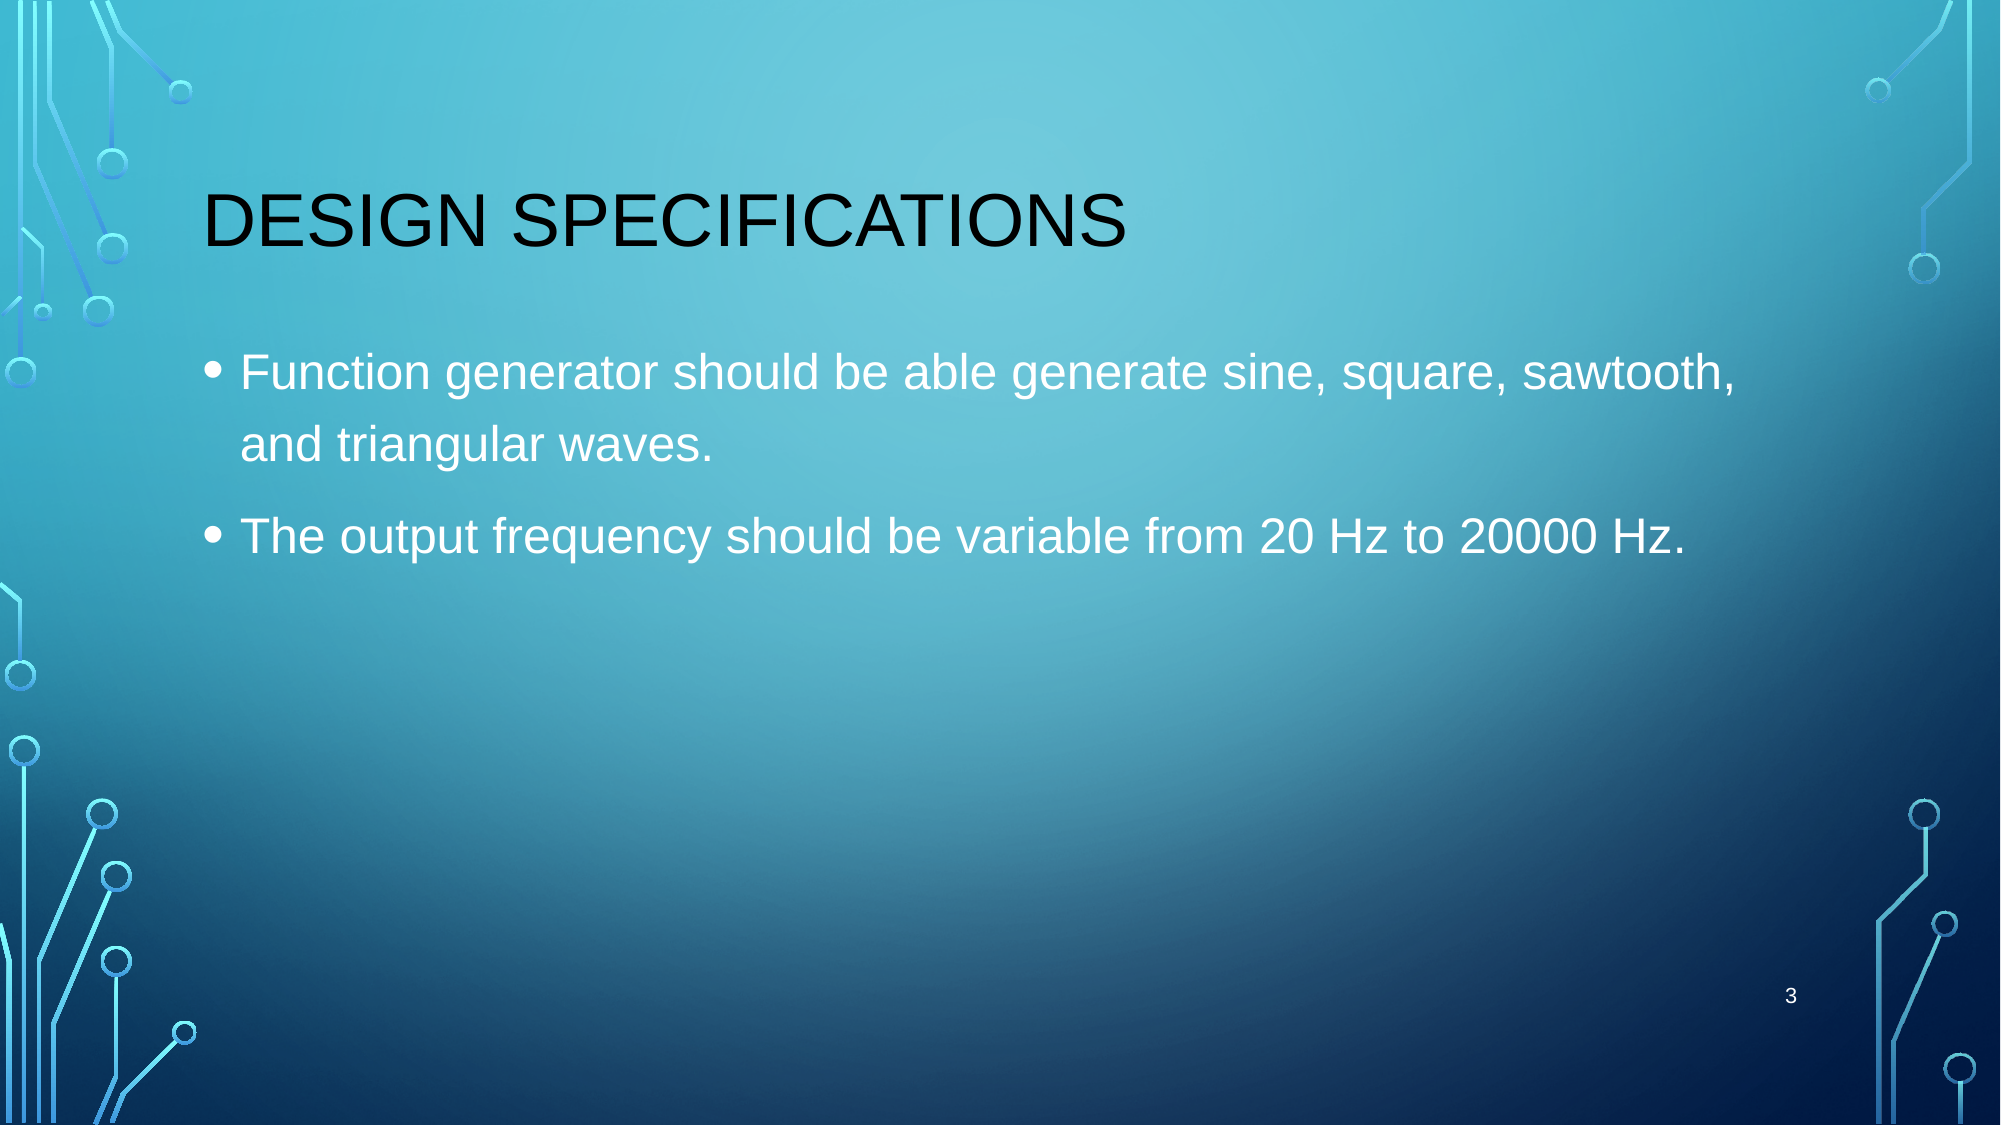

# Design Specifications
Function generator should be able generate sine, square, sawtooth, and triangular waves.
The output frequency should be variable from 20 Hz to 20000 Hz.
3